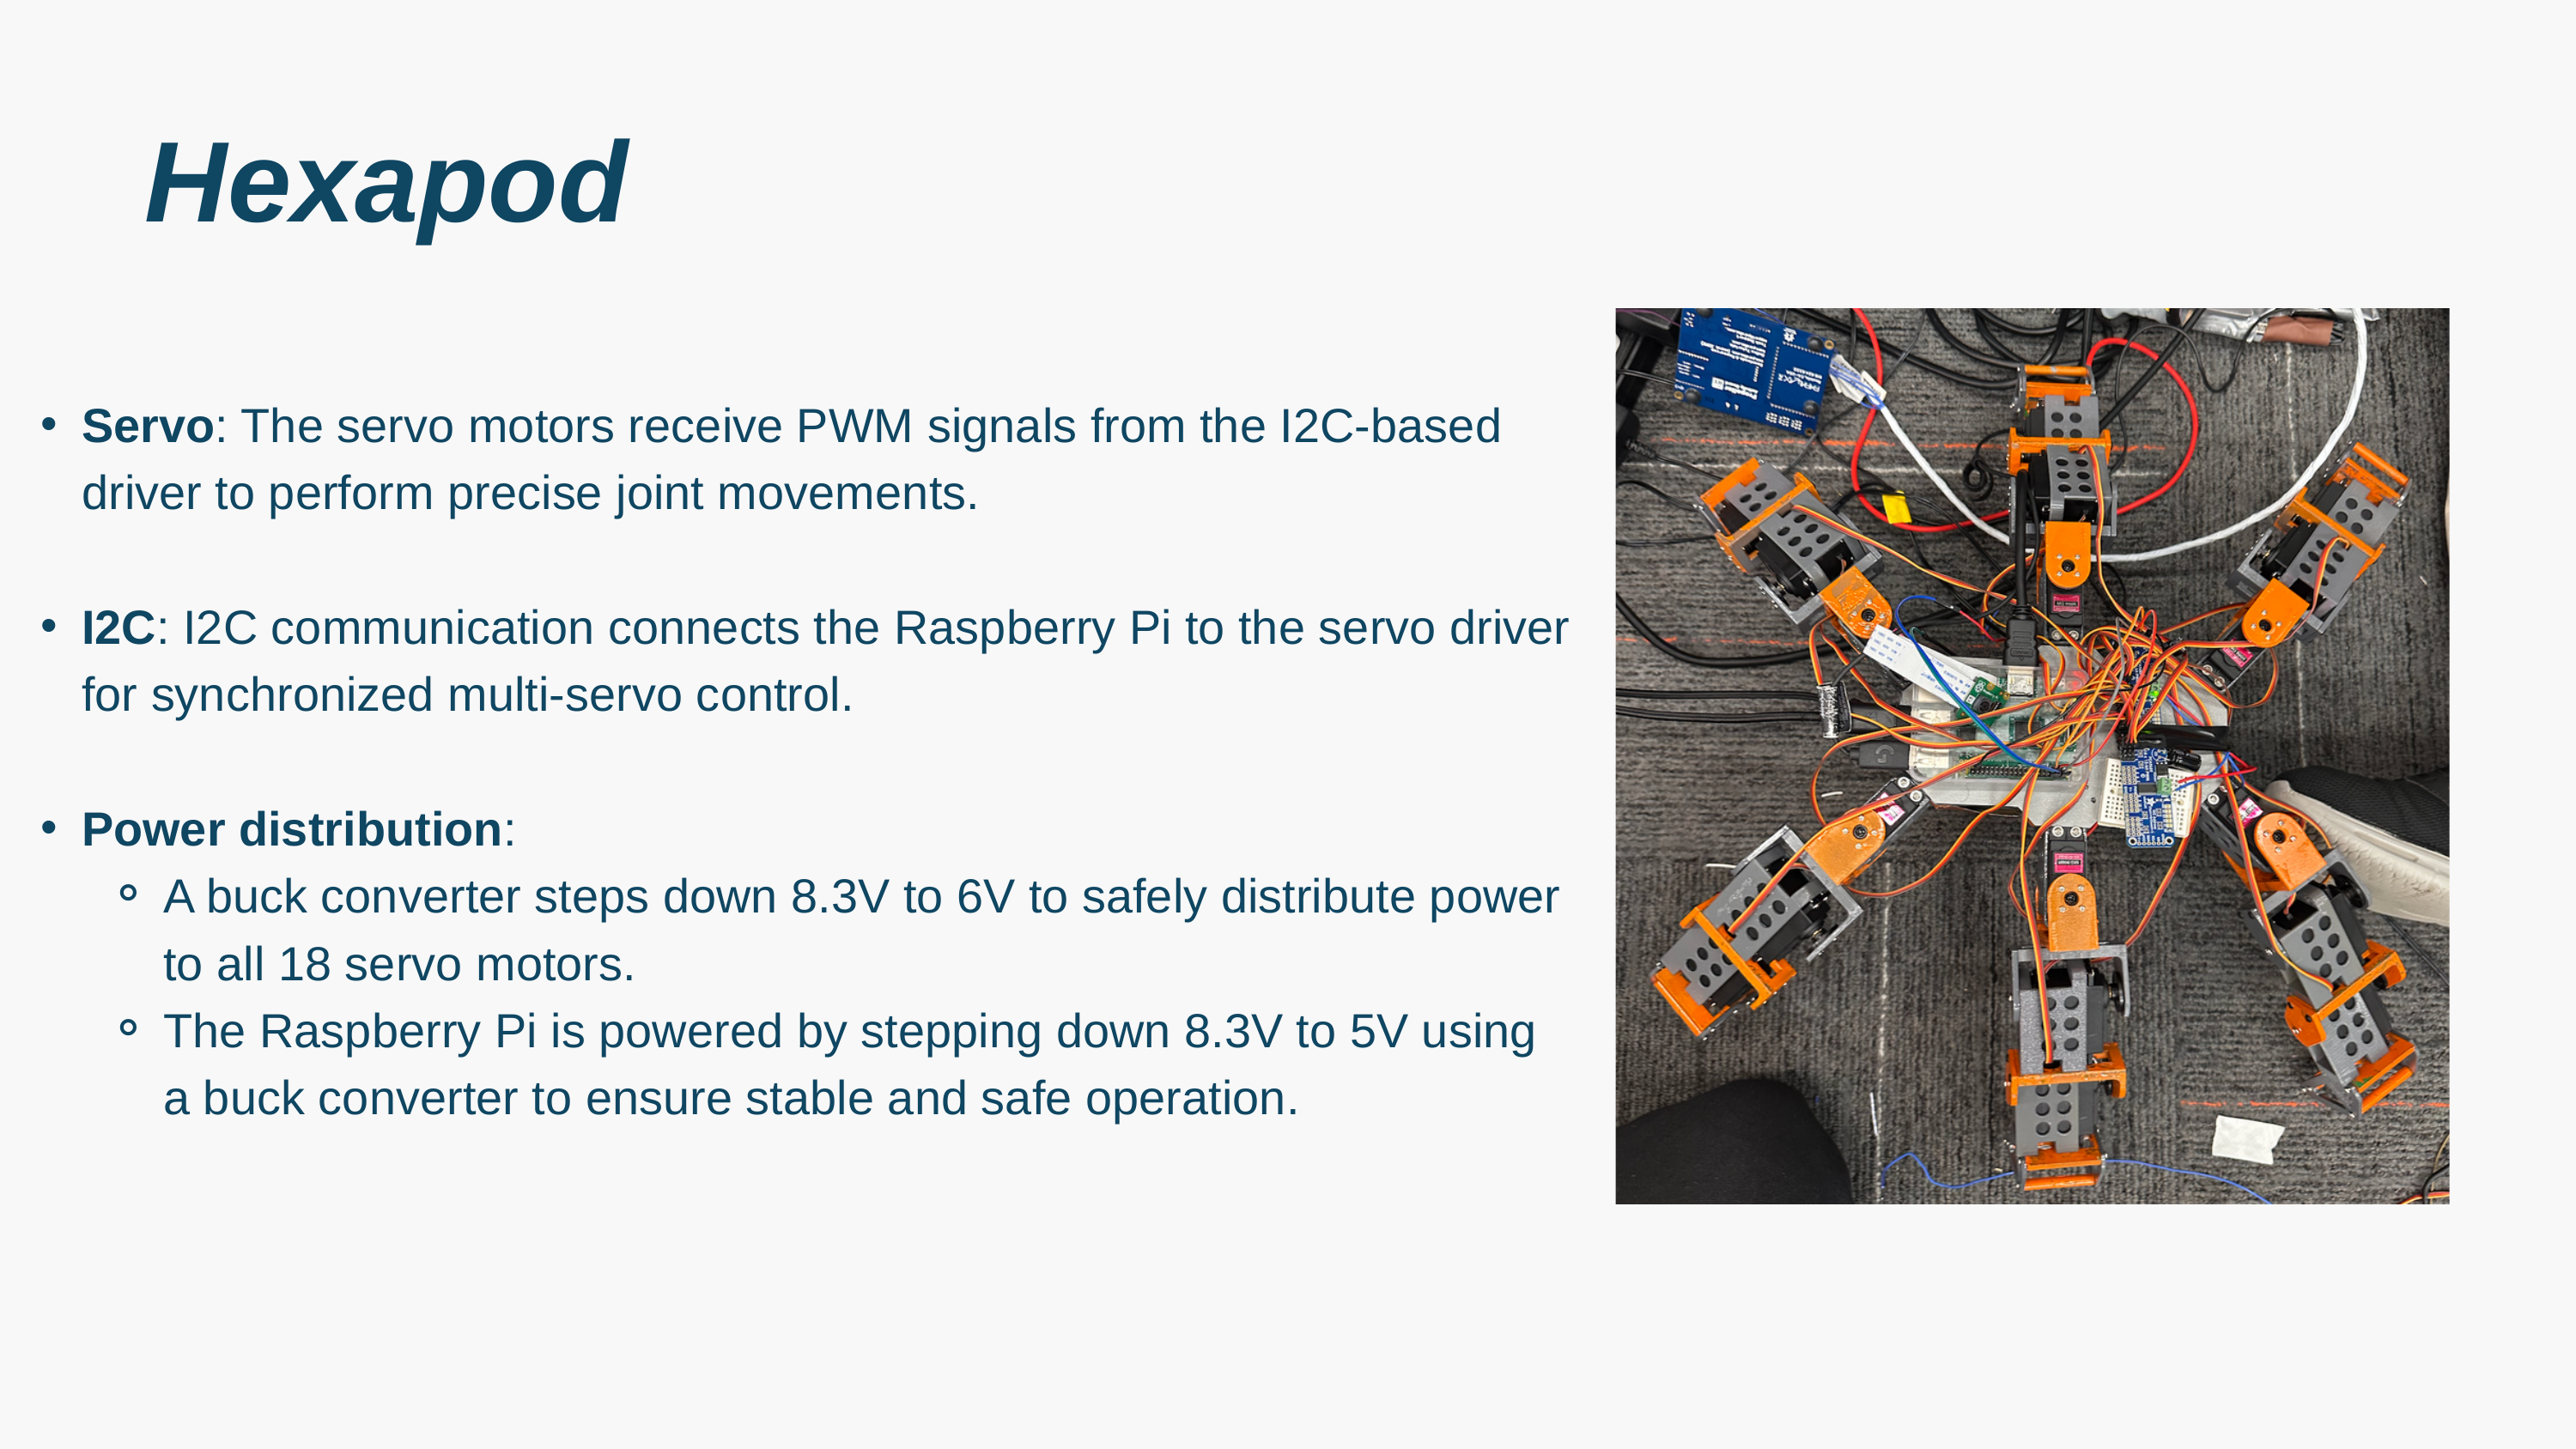

Hexapod

Servo: The servo motors receive PWM signals from the I2C-based driver to perform precise joint movements.

I2C: I2C communication connects the Raspberry Pi to the servo driver for synchronized multi-servo control.

Power distribution:
A buck converter steps down 8.3V to 6V to safely distribute power to all 18 servo motors.
The Raspberry Pi is powered by stepping down 8.3V to 5V using a buck converter to ensure stable and safe operation.